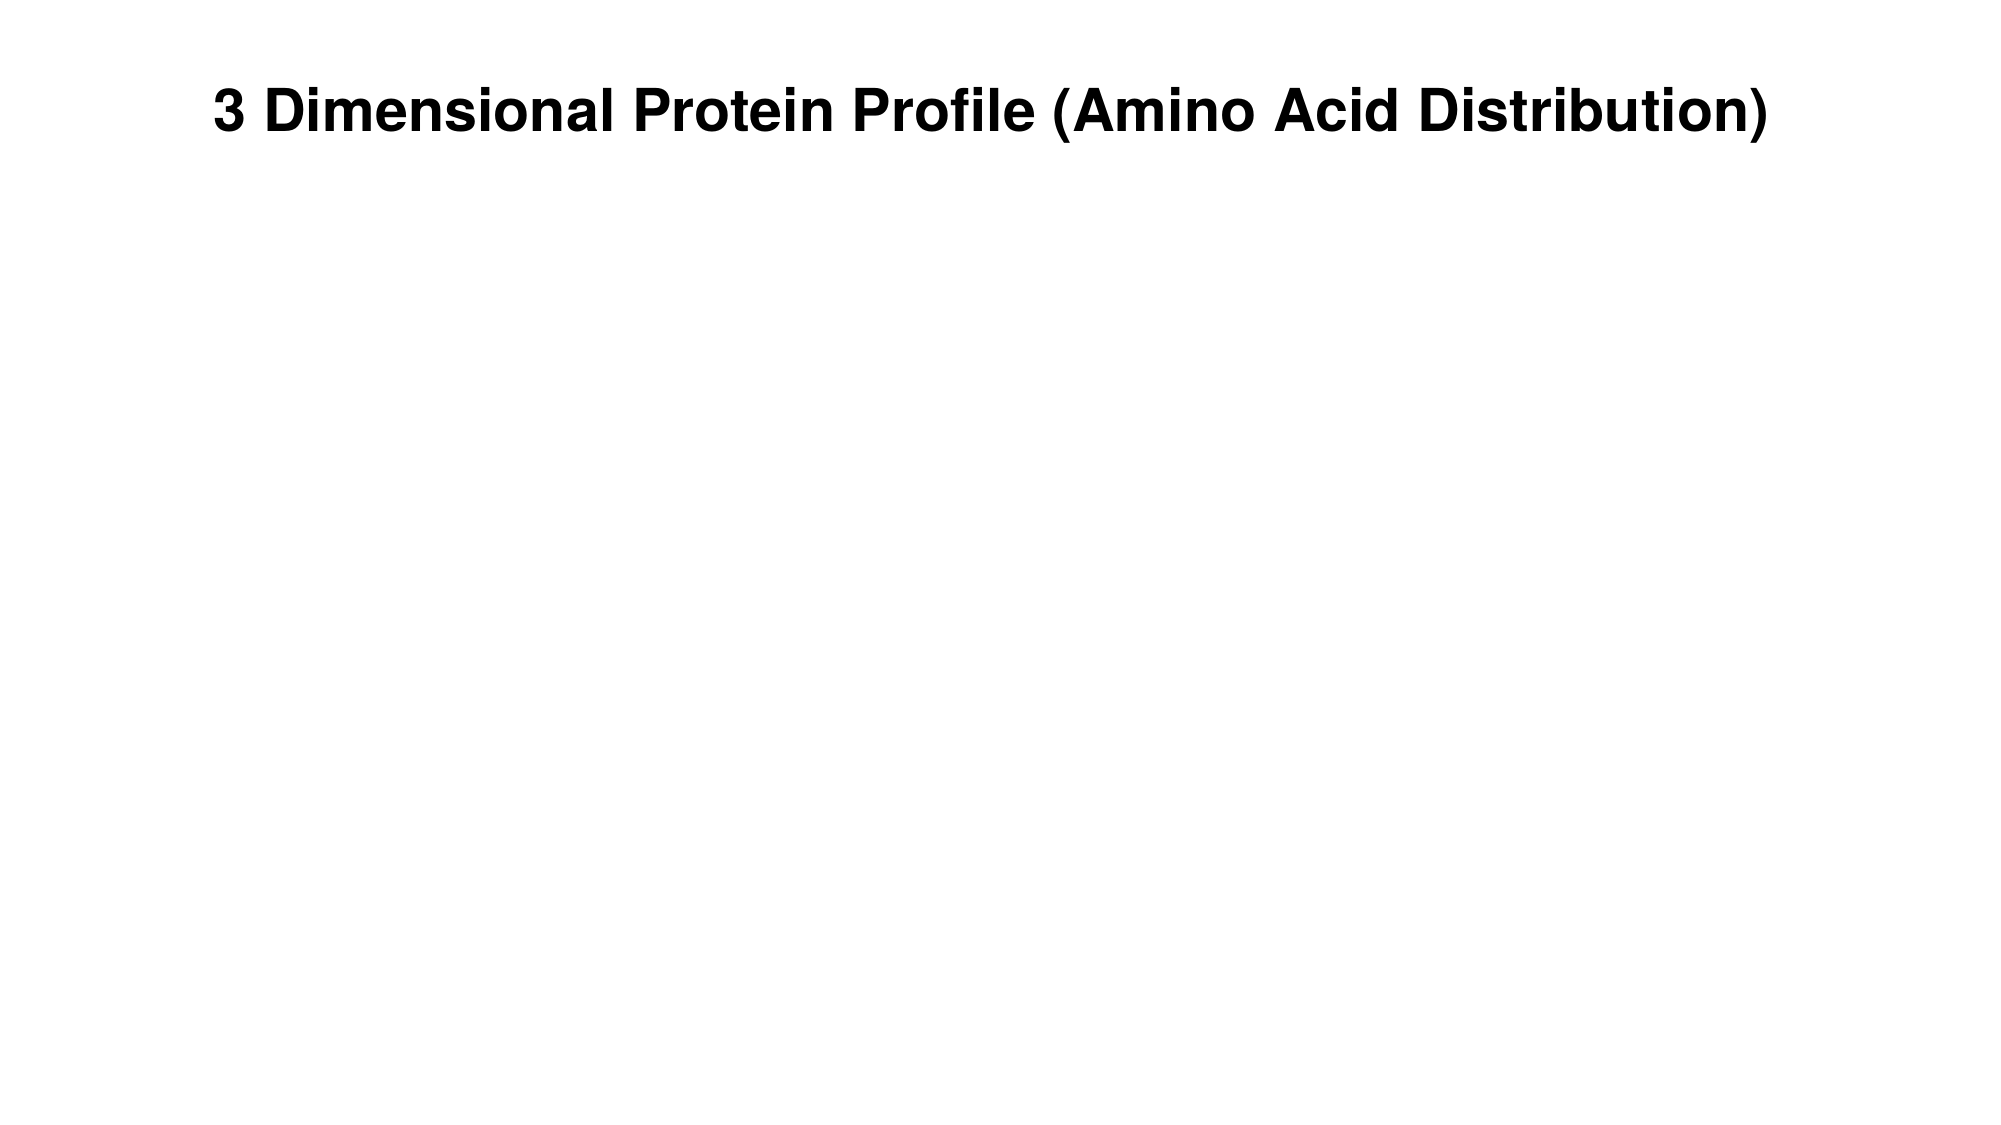

# 3 Dimensional Protein Profile (Amino Acid Distribution)